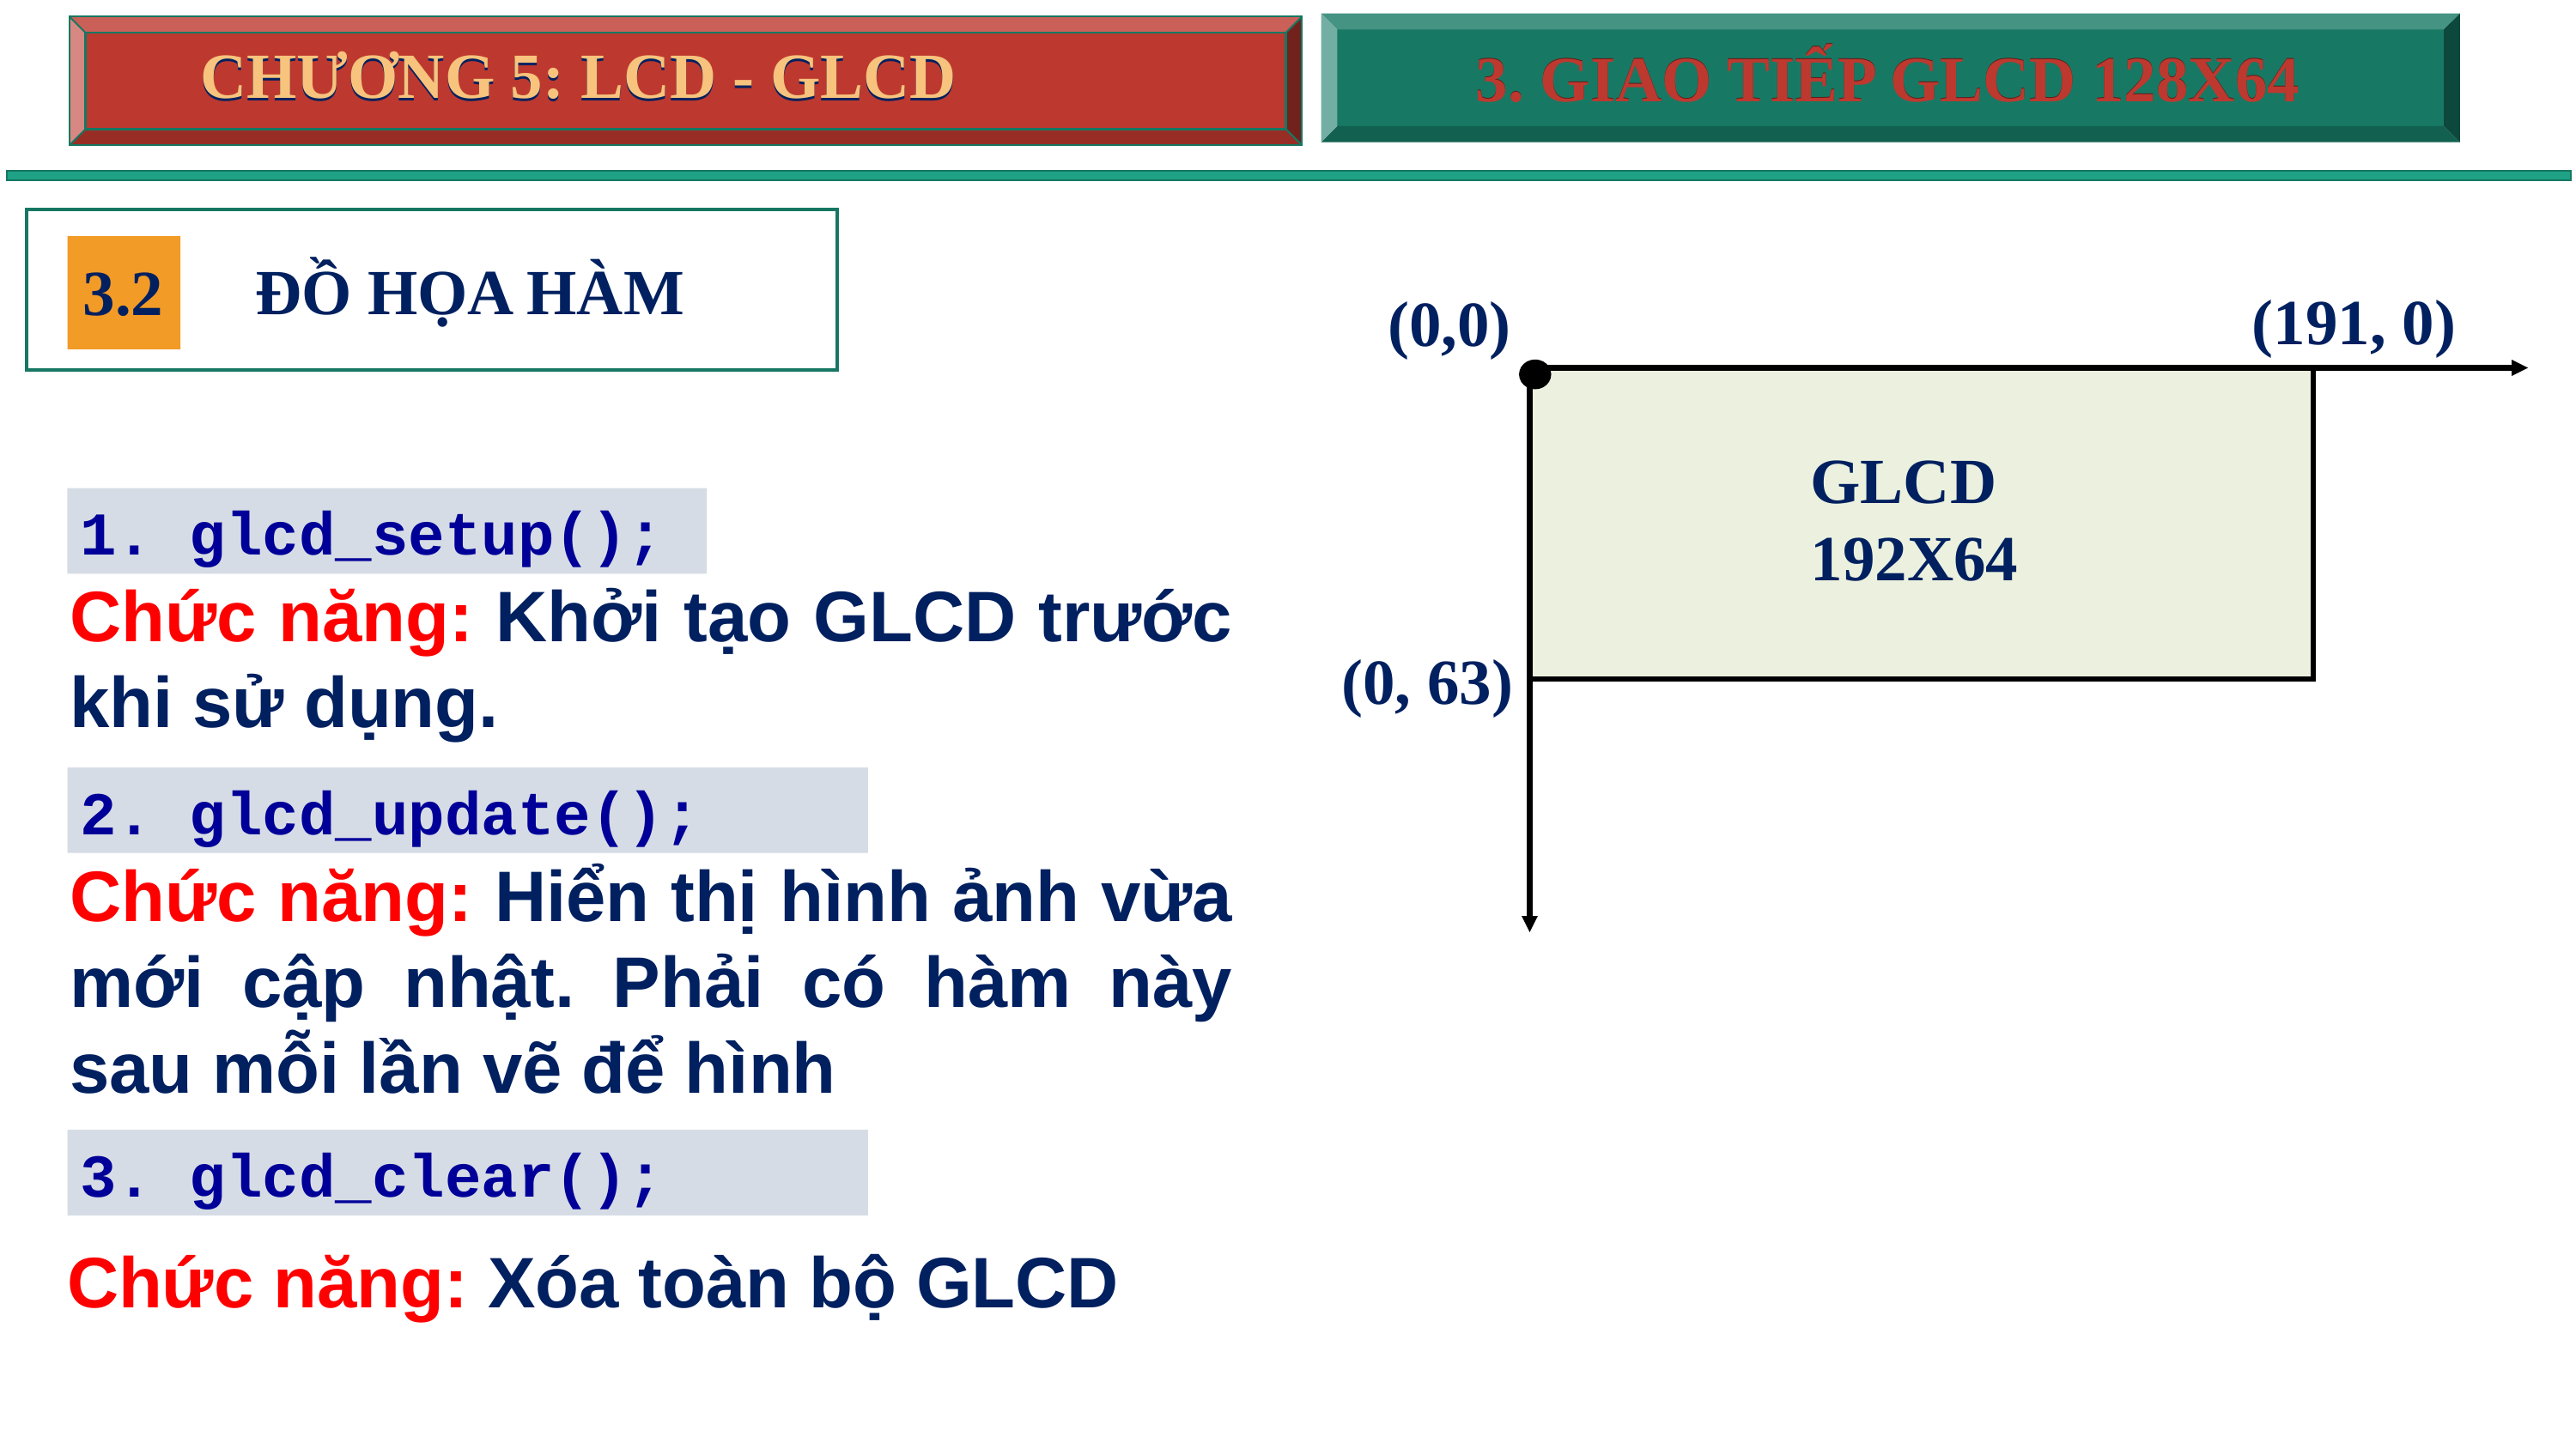

CHƯƠNG 5: LCD - GLCD
CHƯƠNG 5: LCD - GLCD
3. GIAO TIẾP GLCD 128X64
3. GIAO TIẾP GLCD 128X64

ĐỒ HỌA HÀM
3.2
(191, 0)
(0,0)

GLCD 192X64
1. glcd_setup();
Chức năng: Khởi tạo GLCD trước khi sử dụng.
(0, 63)
2. glcd_update();
Chức năng: Hiển thị hình ảnh vừa mới cập nhật. Phải có hàm này sau mỗi lần vẽ để hình
3. glcd_clear();
Chức năng: Xóa toàn bộ GLCD